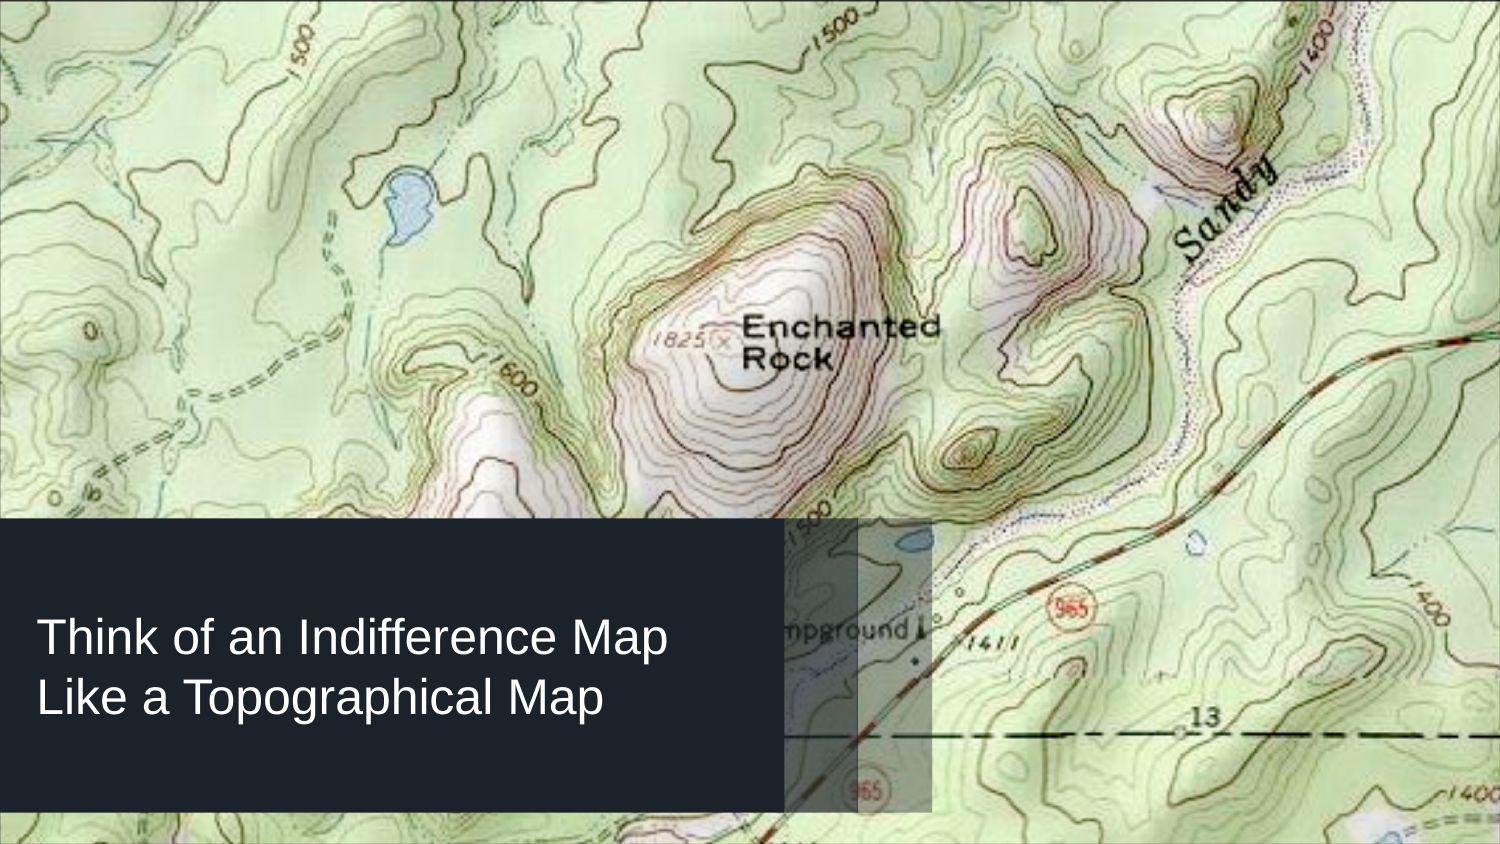

Think of an Indifference Map Like a Topographical Map